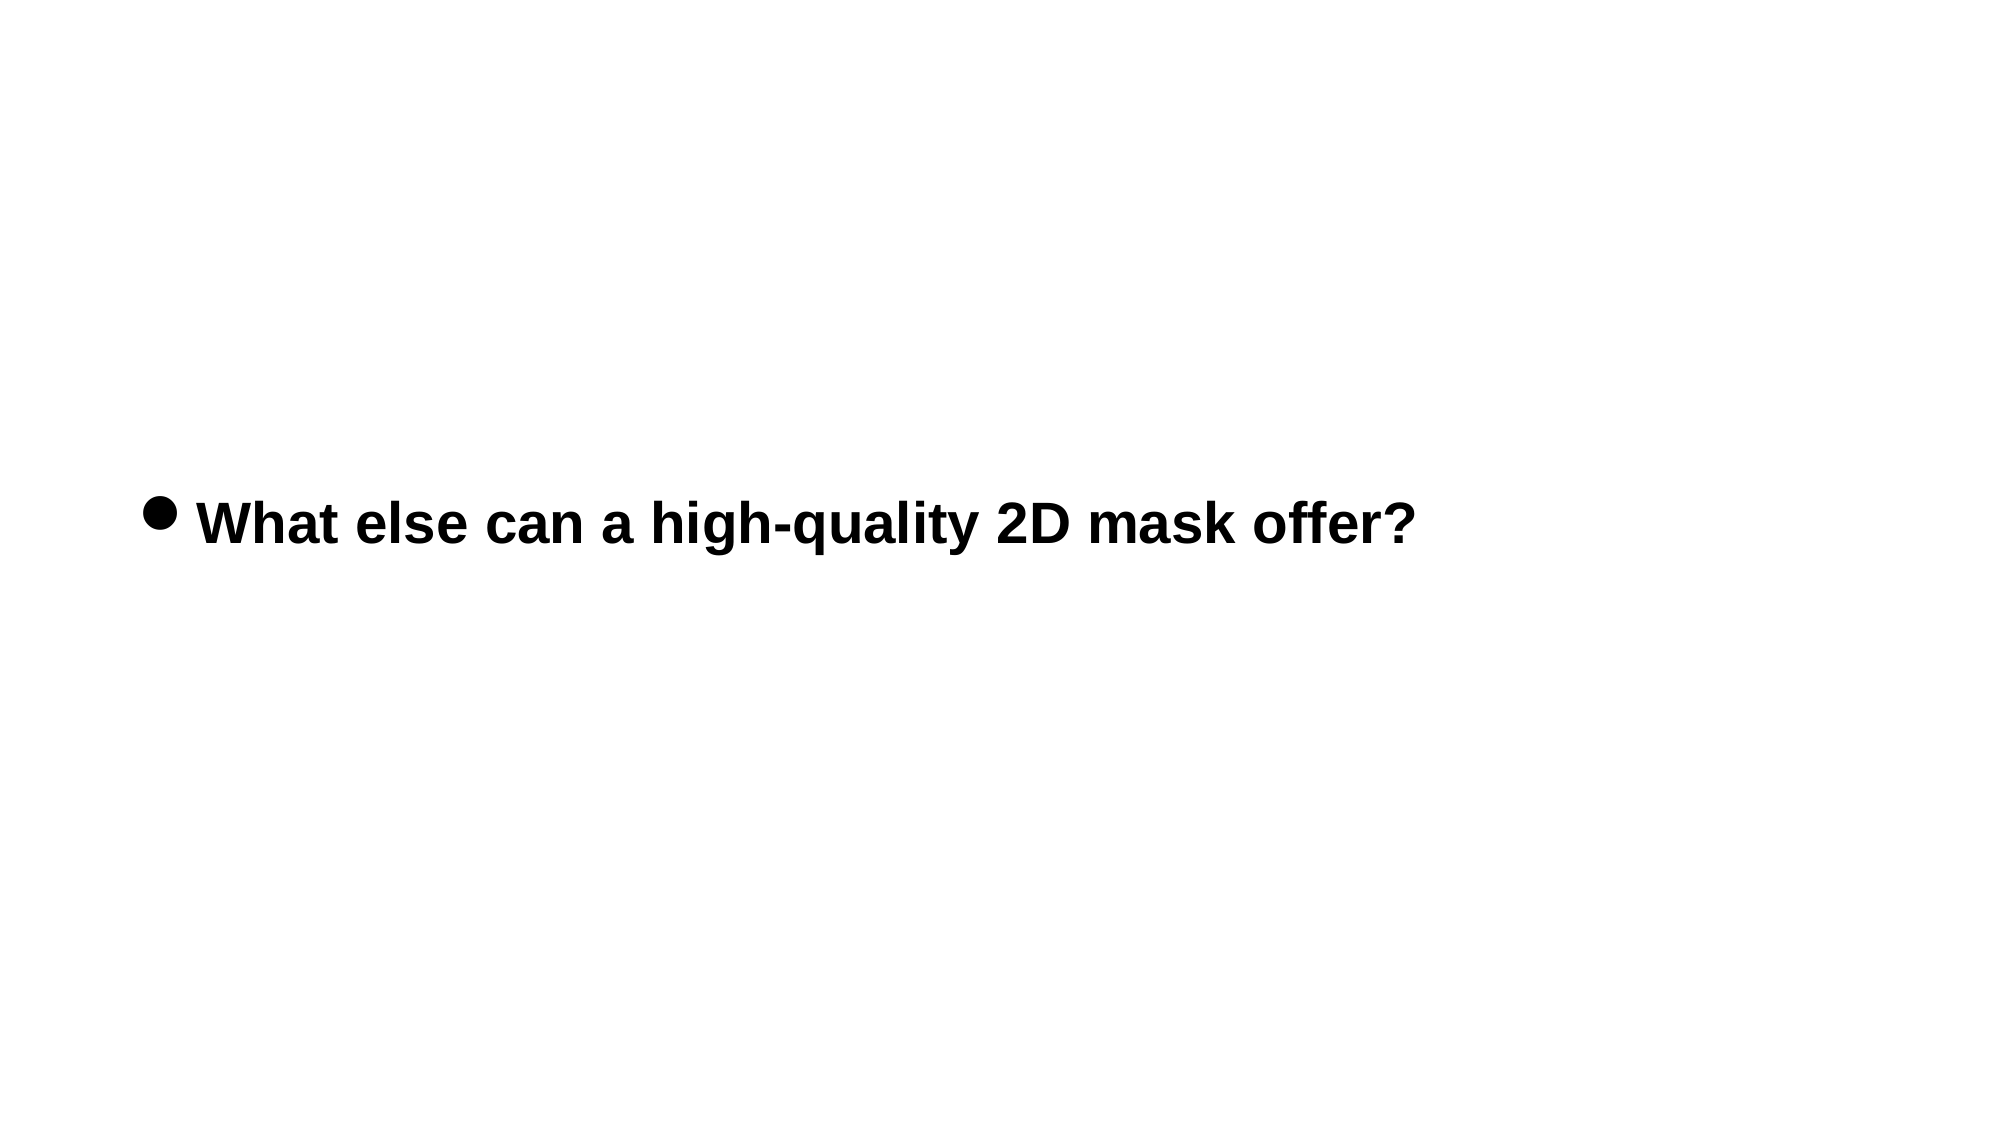

What else can a high-quality 2D mask offer?